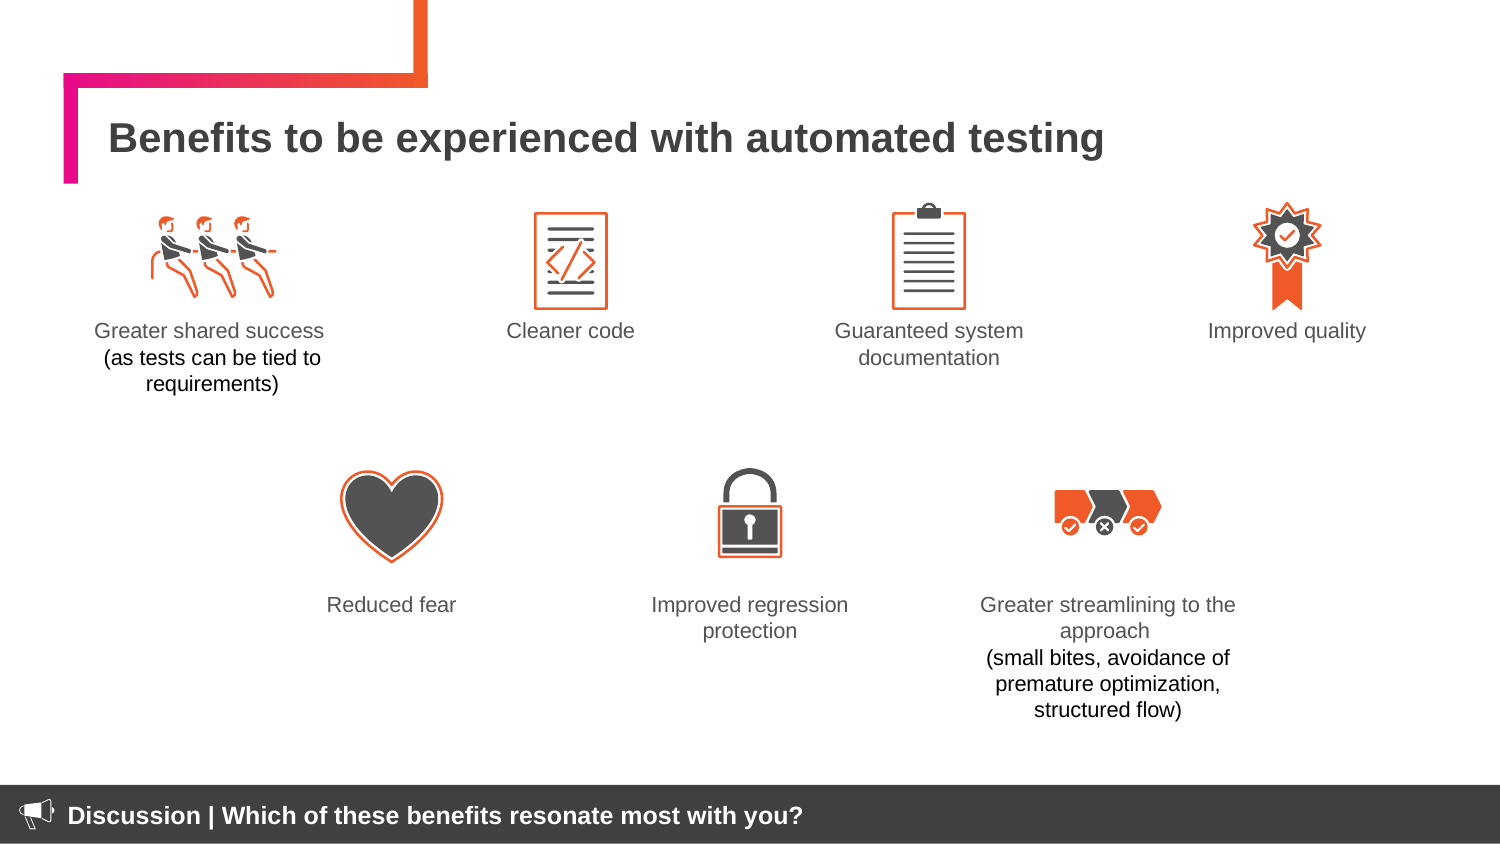

# Benefits to be experienced with automated testing

Greater shared success
(as tests can be tied to requirements)
Cleaner code
Guaranteed system documentation
Improved quality

Reduced fear
Improved regression protection
Greater streamlining to the approach
(small bites, avoidance of premature optimization, structured flow)
Discussion | Which of these benefits resonate most with you?